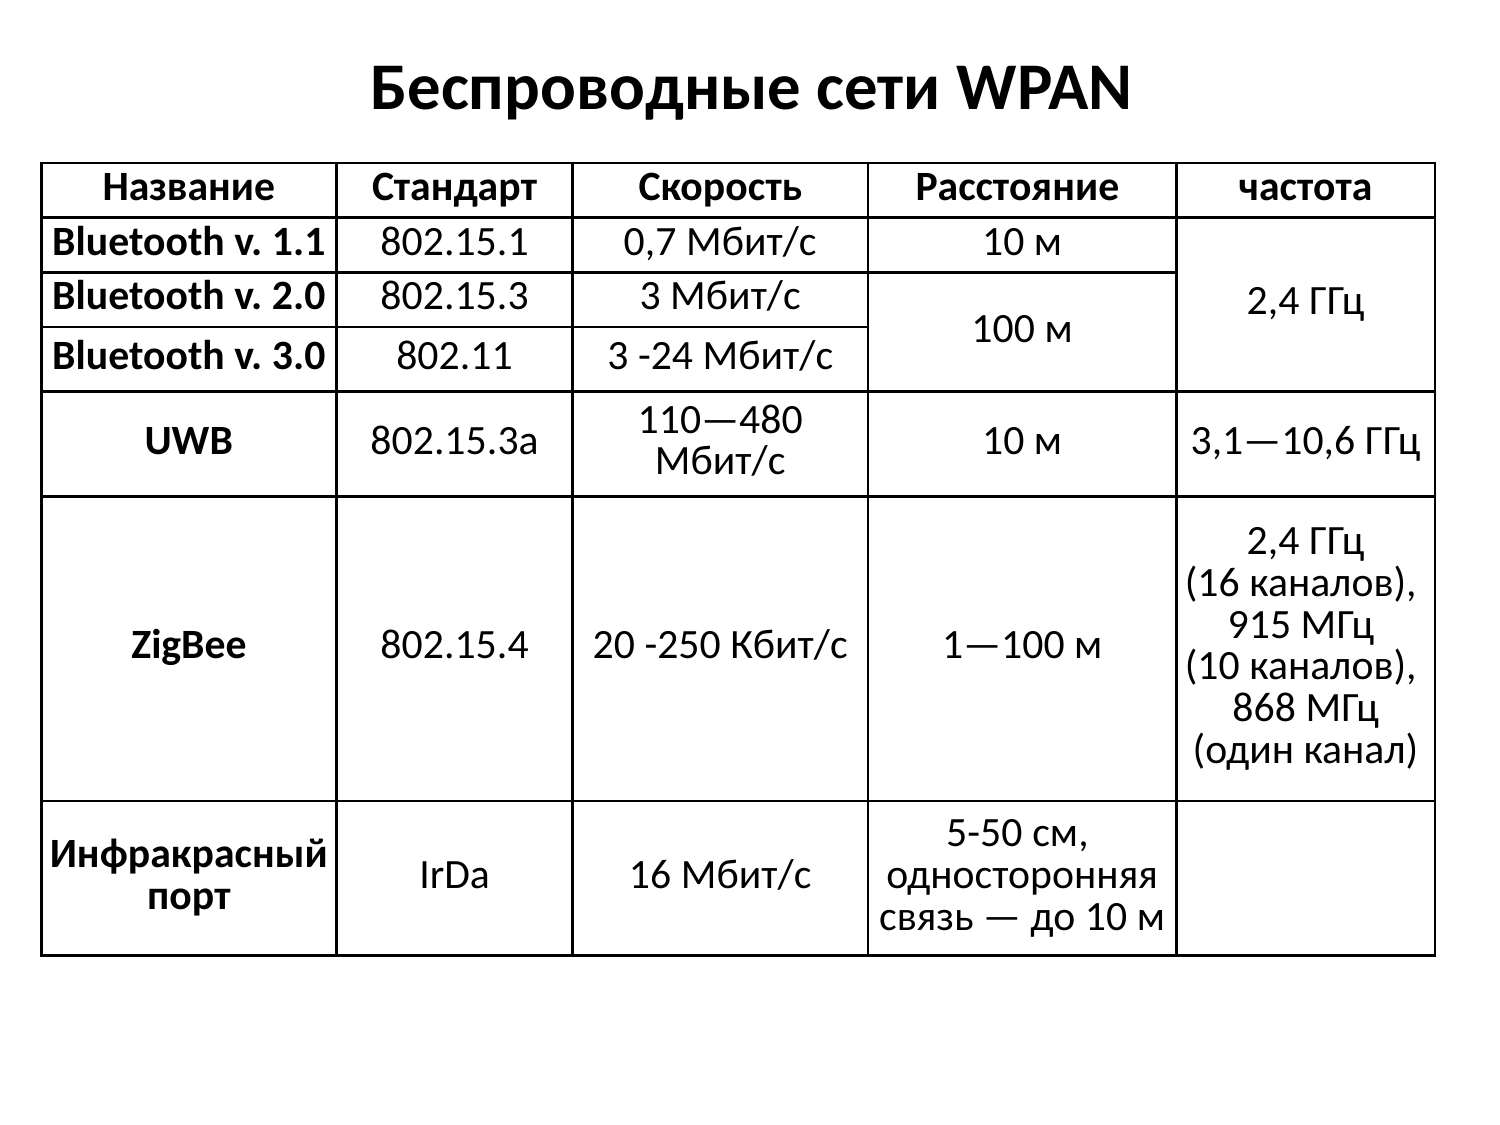

# Беспроводные сети WPAN

| Название | Стандарт | Скорость | Расстояние | частота |
| --- | --- | --- | --- | --- |
| Bluetooth v. 1.1 | 802.15.1 | 0,7 Мбит/с | 10 м | 2,4 ГГц |
| Bluetooth v. 2.0 | 802.15.3 | 3 Мбит/с | 100 м |  |
| Bluetooth v. 3.0 | 802.11 | 3 -24 Мбит/с |  |  |
| UWB | 802.15.3a | 110—480 Мбит/с | 10 м | 3,1—10,6 ГГц |
| ZigBee | 802.15.4 | 20 -250 Кбит/с | 1—100 м | 2,4 ГГц (16 каналов), 915 МГц (10 каналов), 868 МГц (один канал) |
| Инфракрасный порт | IrDa | 16 Мбит/с | 5-50 см, односторонняя связь — до 10 м |  |